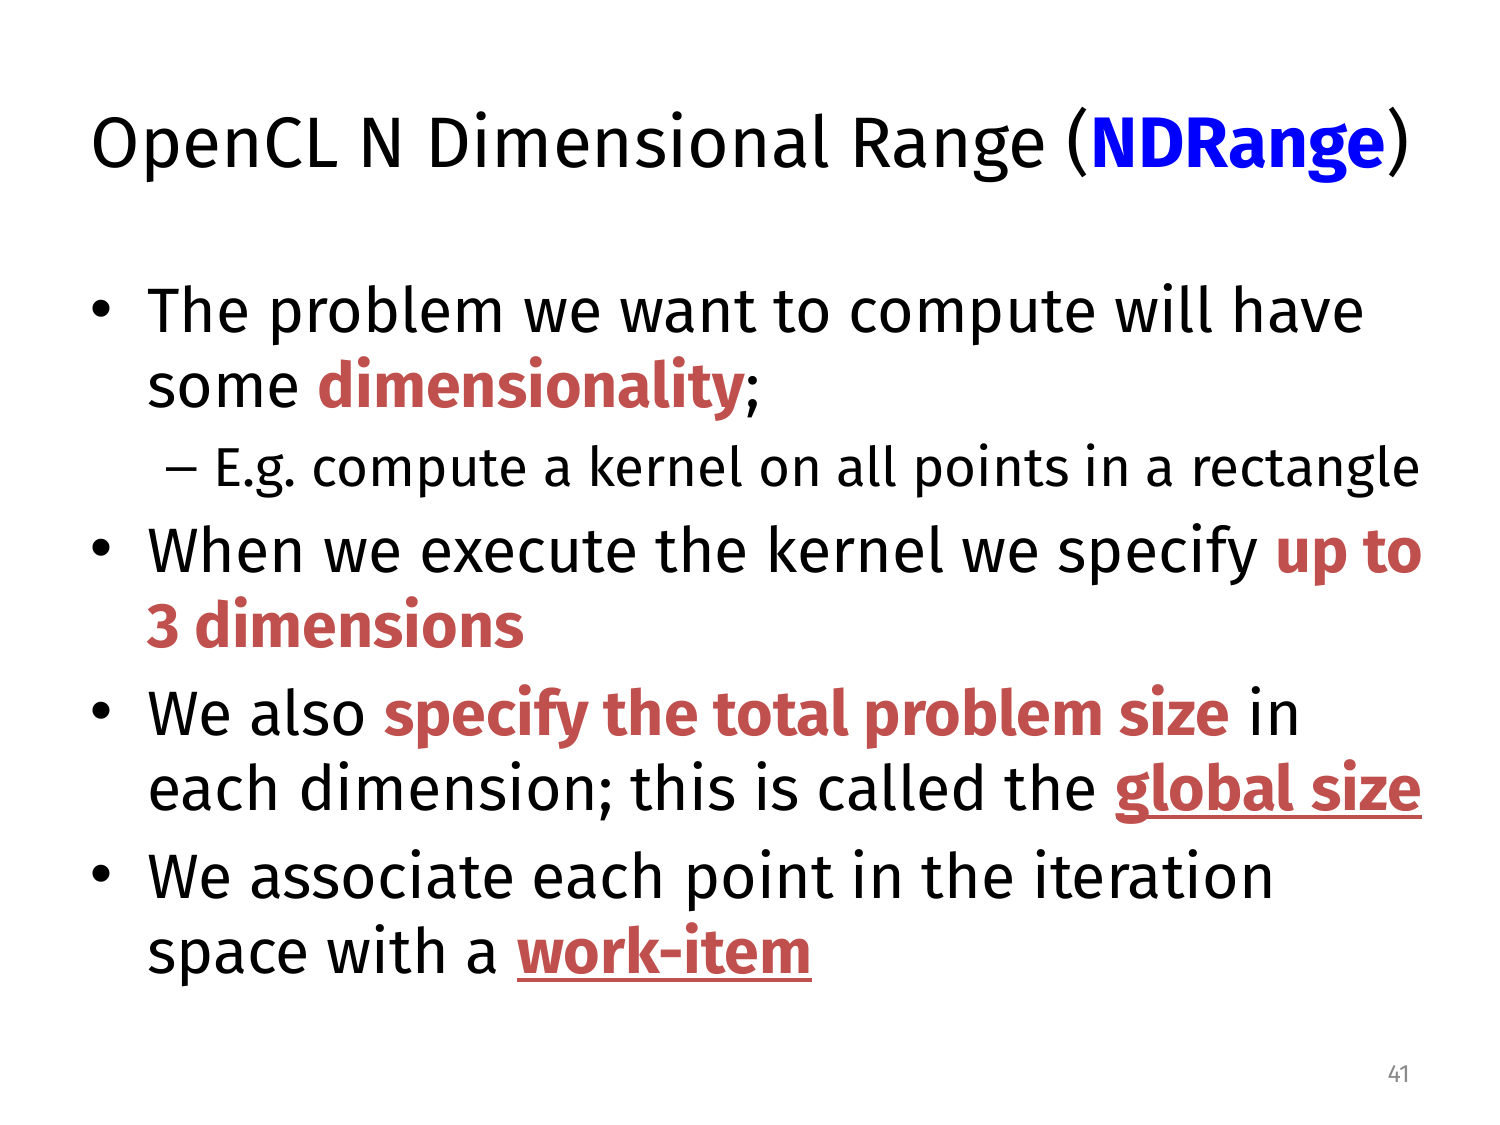

# OpenCL N Dimensional Range (NDRange)
The problem we want to compute will have some dimensionality;
E.g. compute a kernel on all points in a rectangle
When we execute the kernel we specify up to 3 dimensions
We also specify the total problem size in each dimension; this is called the global size
We associate each point in the iteration space with a work-item
41